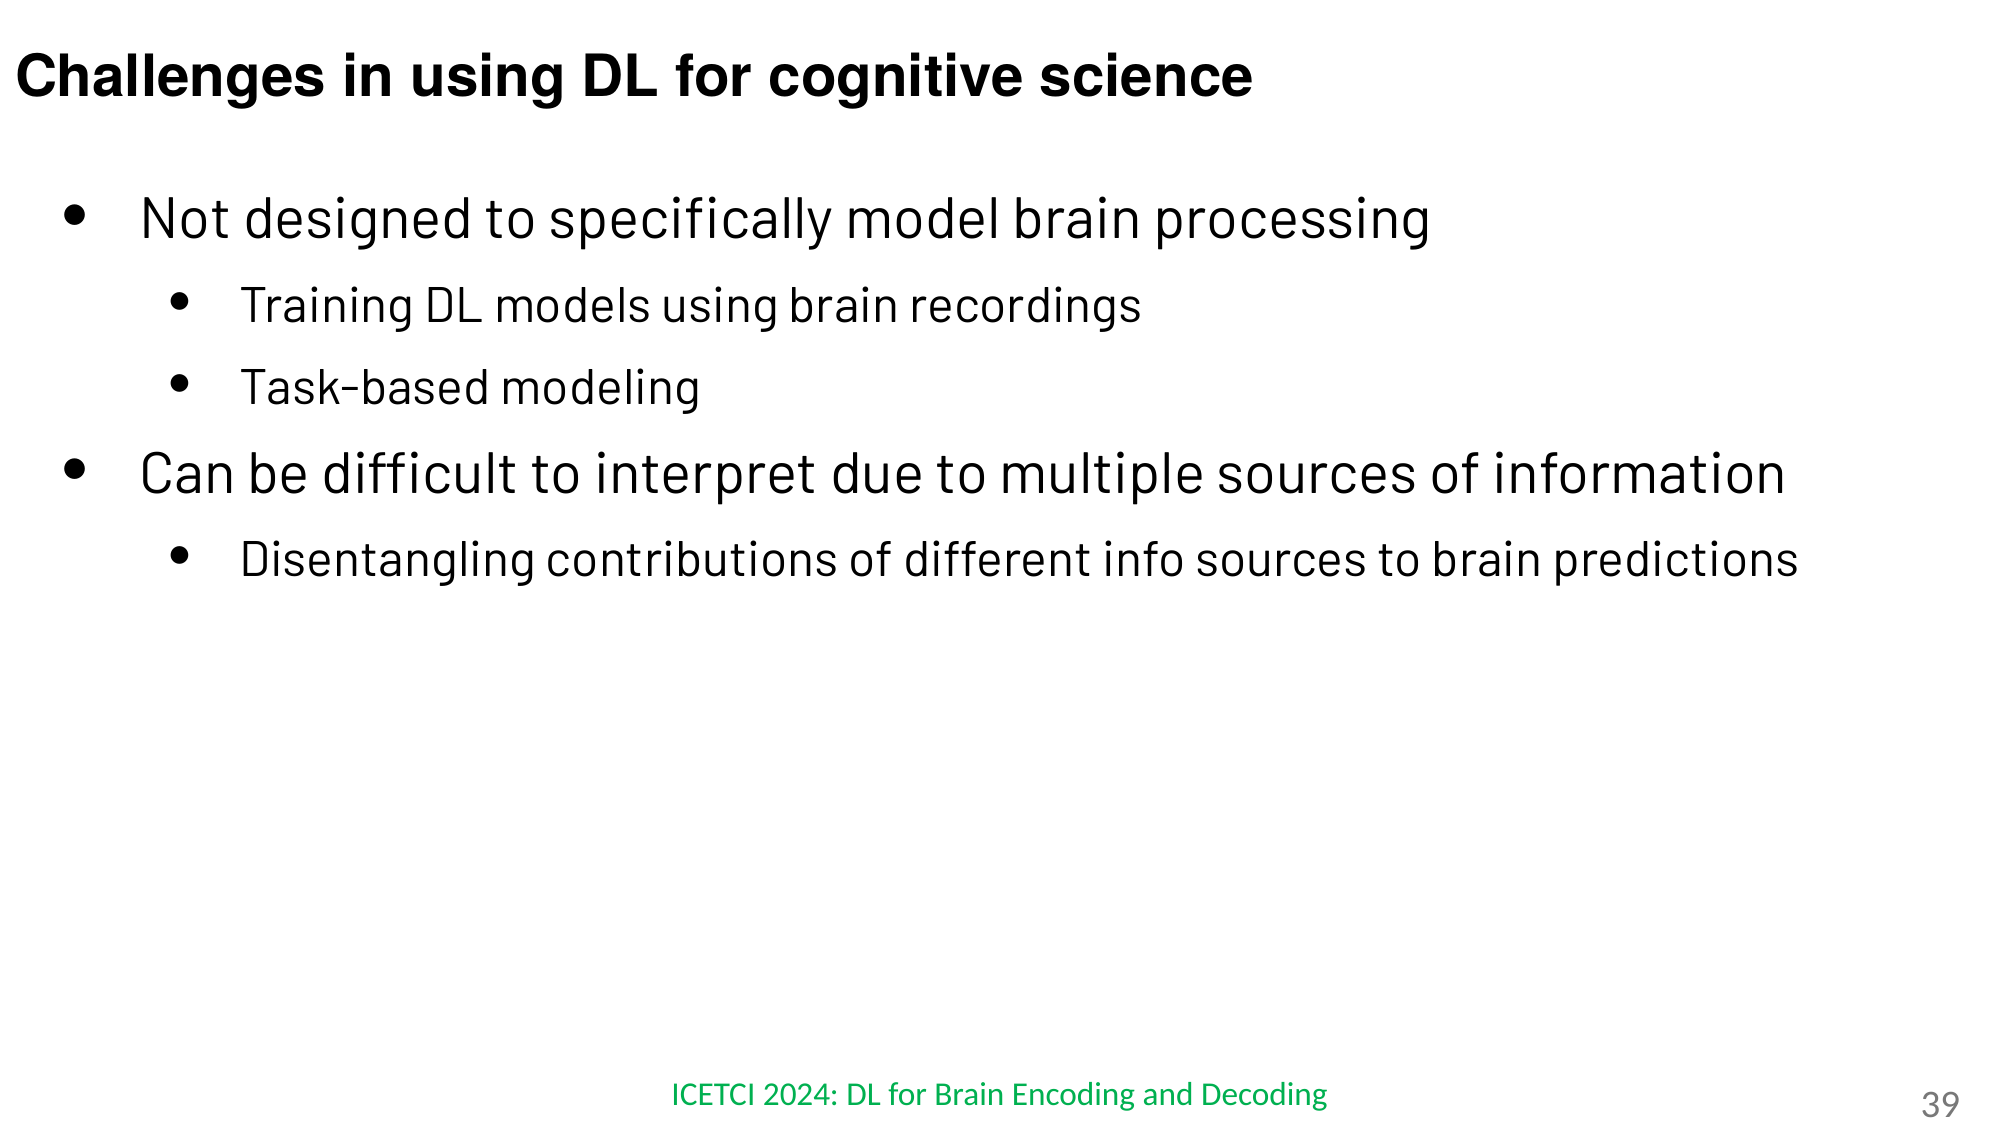

# Challenges in using DL for cognitive science
Not designed to specifically model brain processing
Training DL models using brain recordings
Task-based modeling
Can be difficult to interpret due to multiple sources of information
Disentangling contributions of different info sources to brain predictions
39